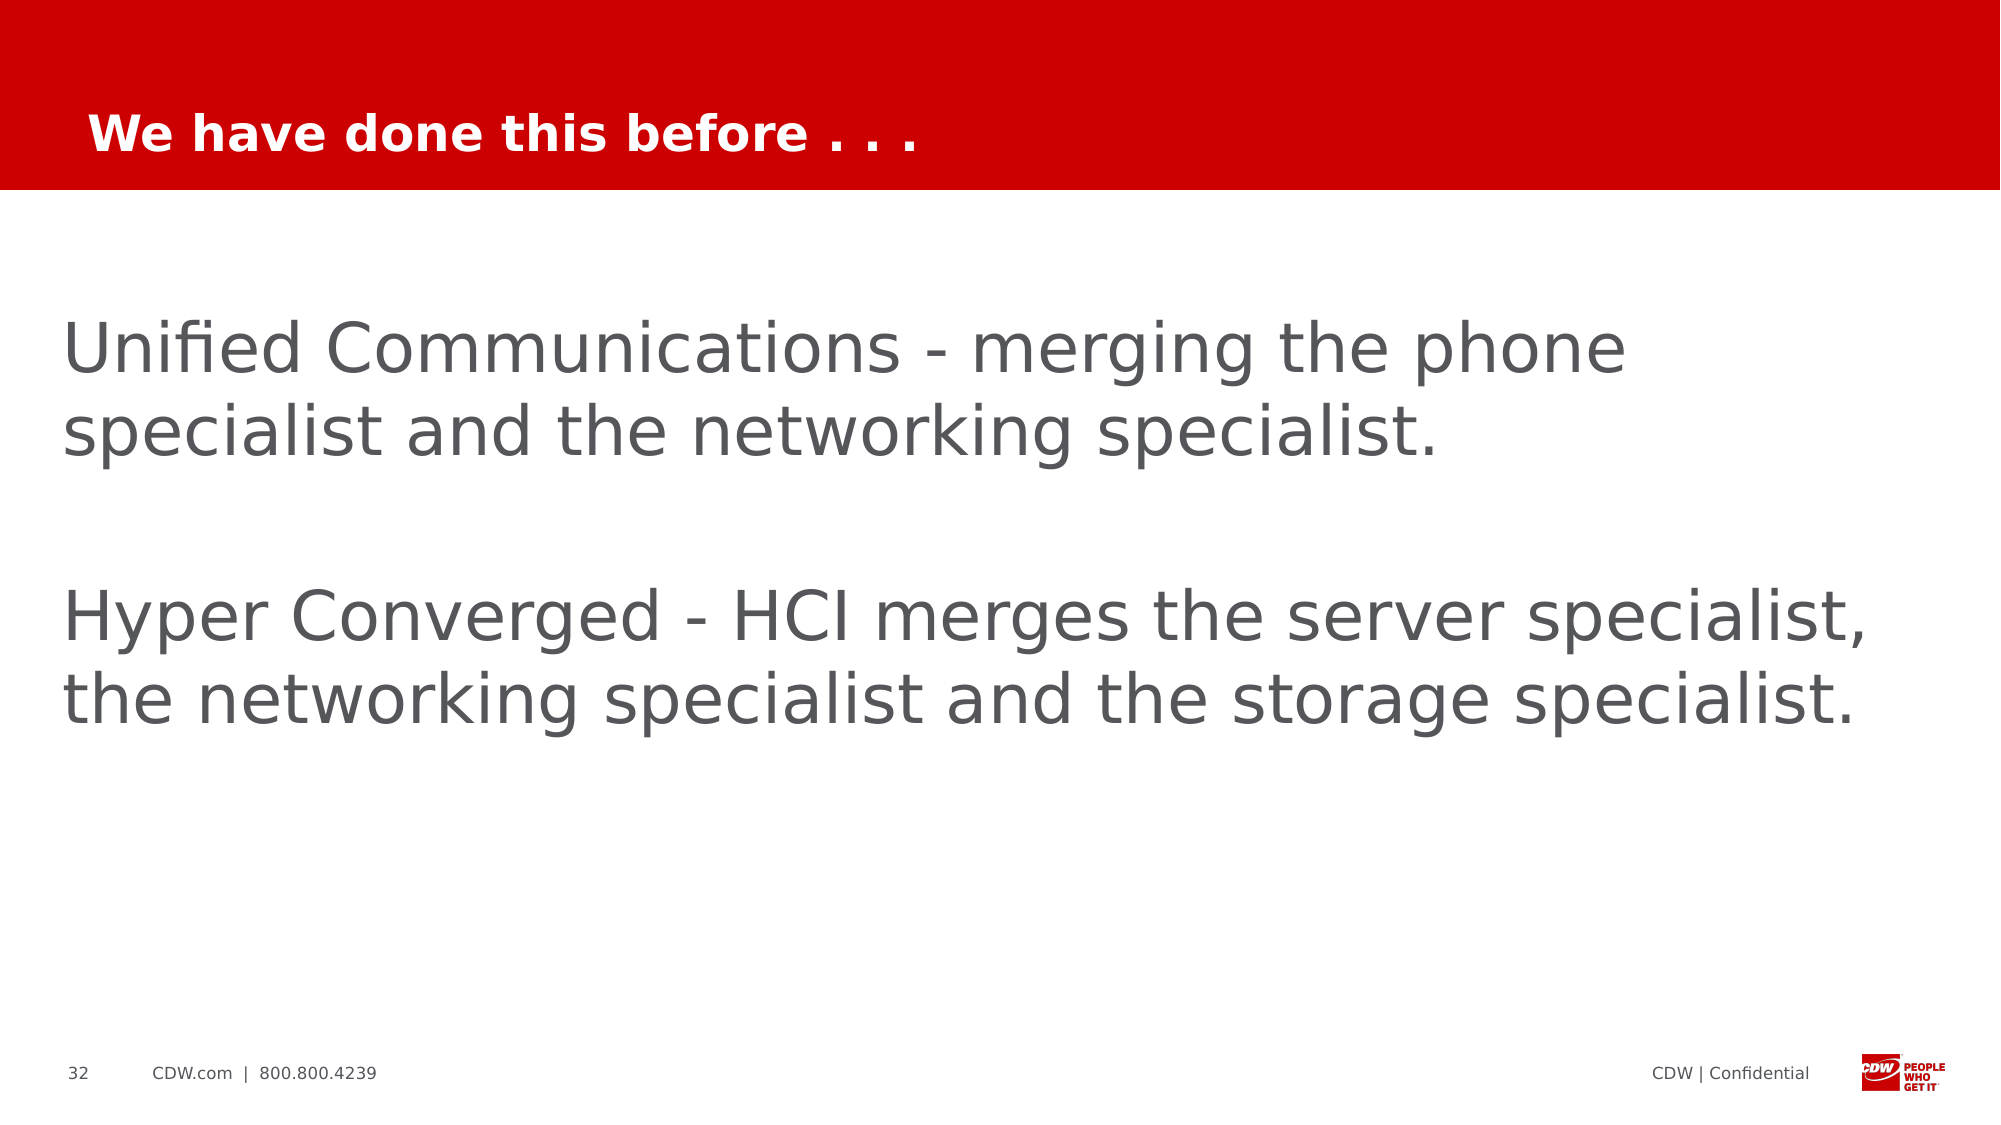

# We have done this before . . .
Unified Communications - merging the phone specialist and the networking specialist.

Hyper Converged - HCI merges the server specialist, the networking specialist and the storage specialist.
32
CDW.com  |  800.800.4239
CDW | Confidential